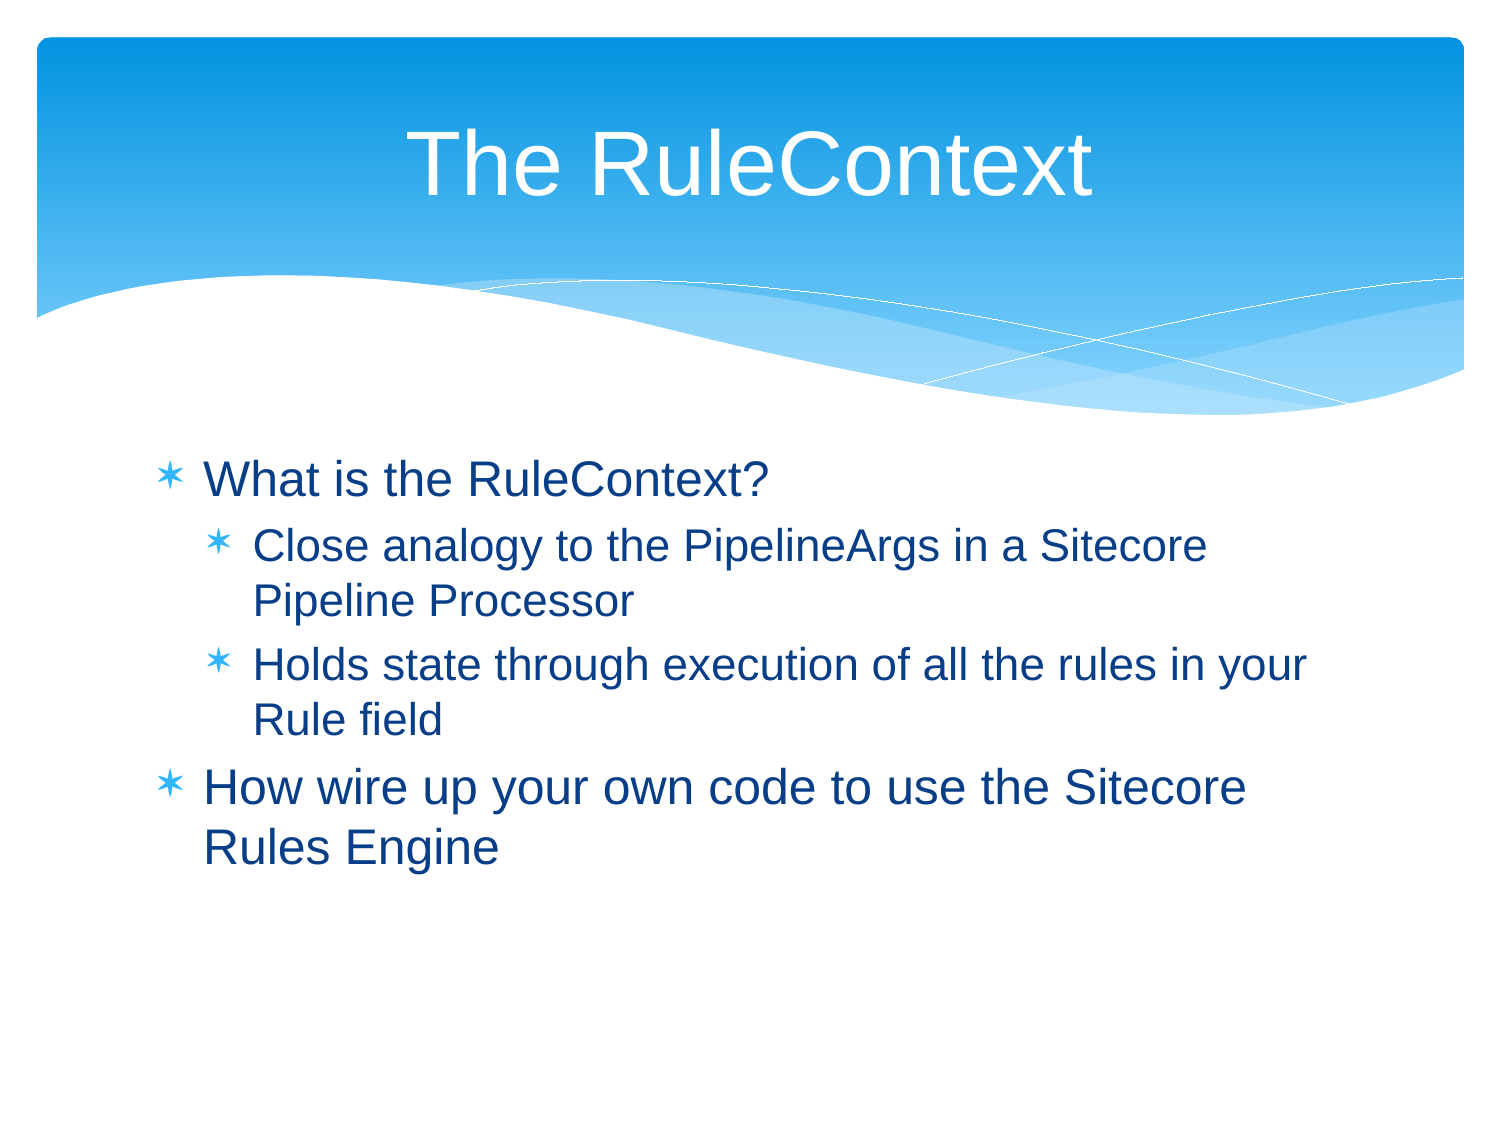

# The RuleContext
What is the RuleContext?
Close analogy to the PipelineArgs in a Sitecore Pipeline Processor
Holds state through execution of all the rules in your Rule field
How wire up your own code to use the Sitecore Rules Engine